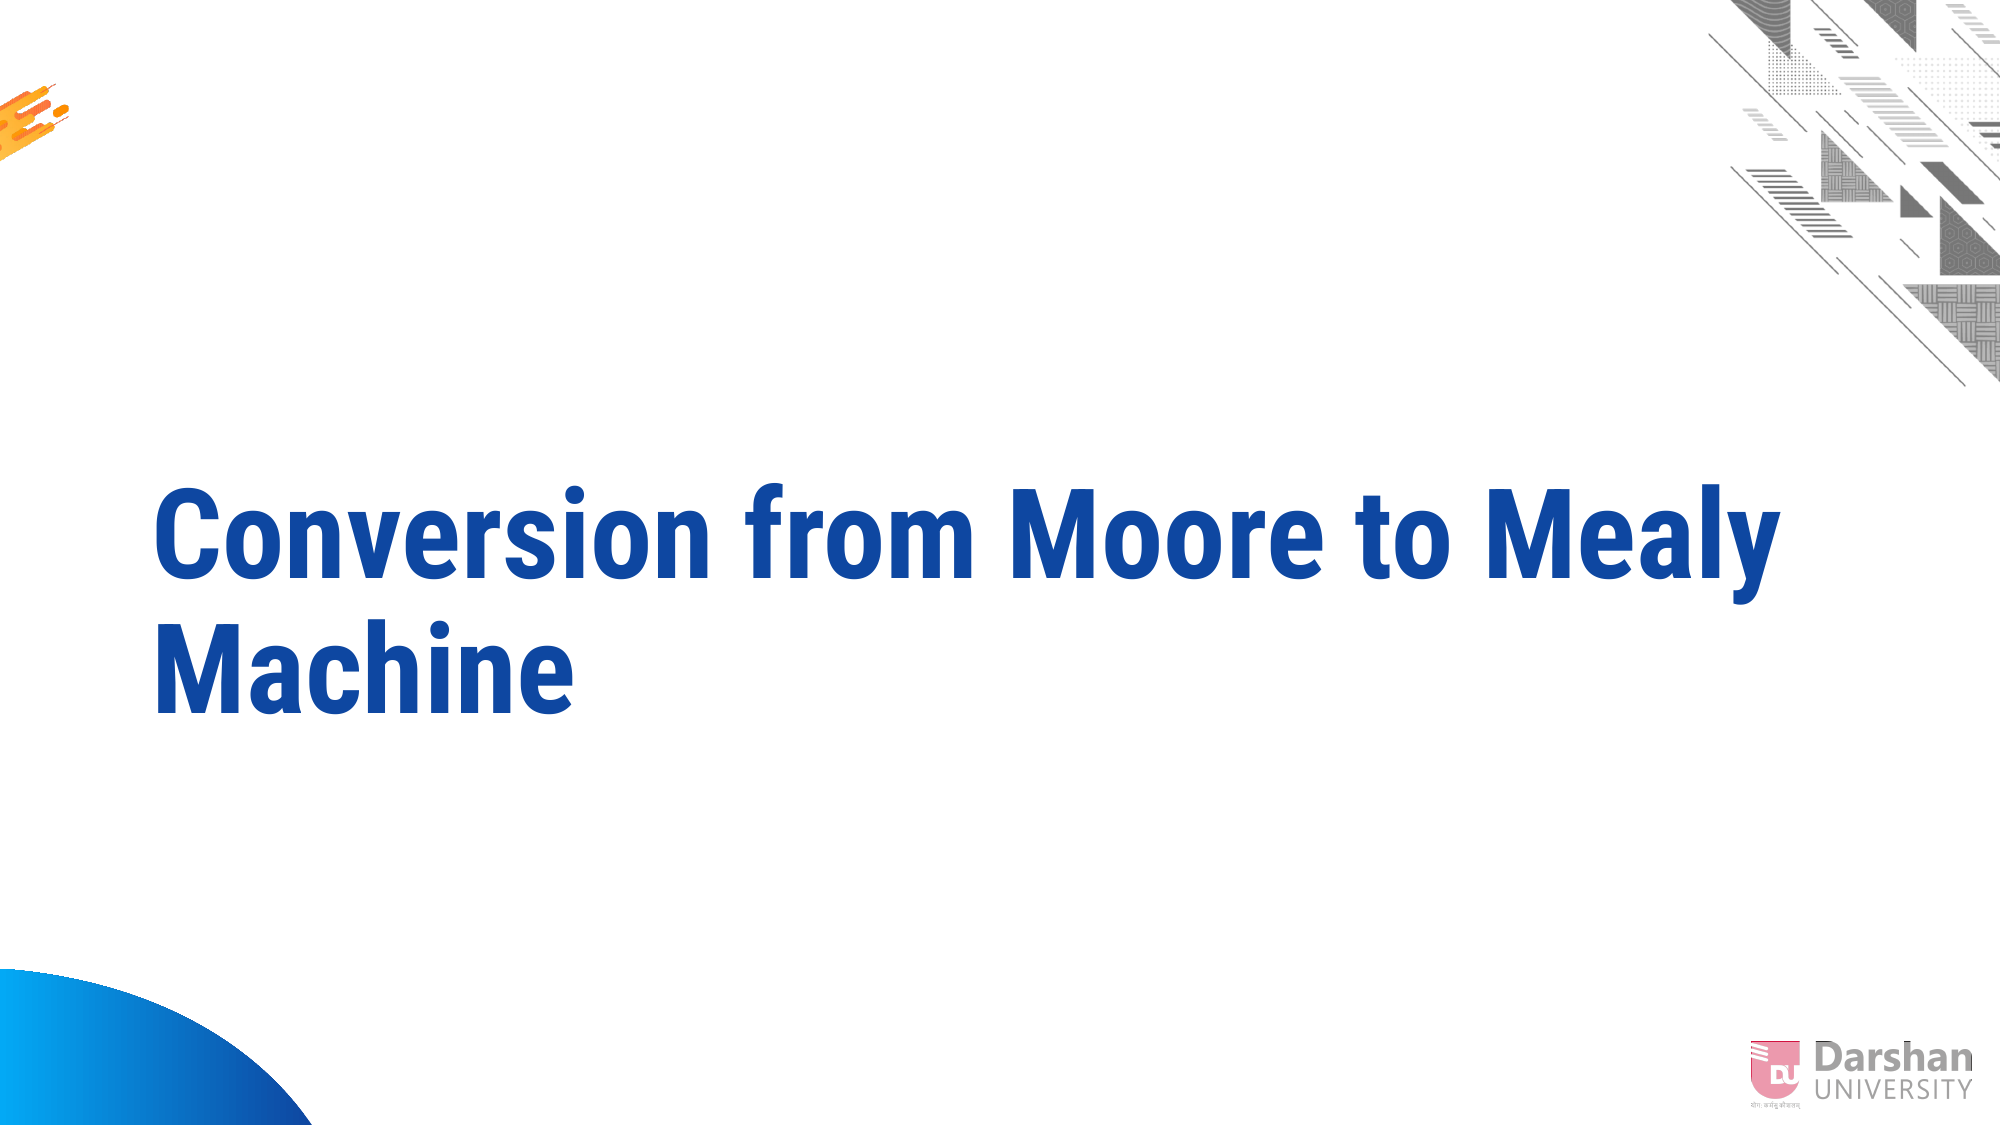

# Conversion from Moore to Mealy Machine